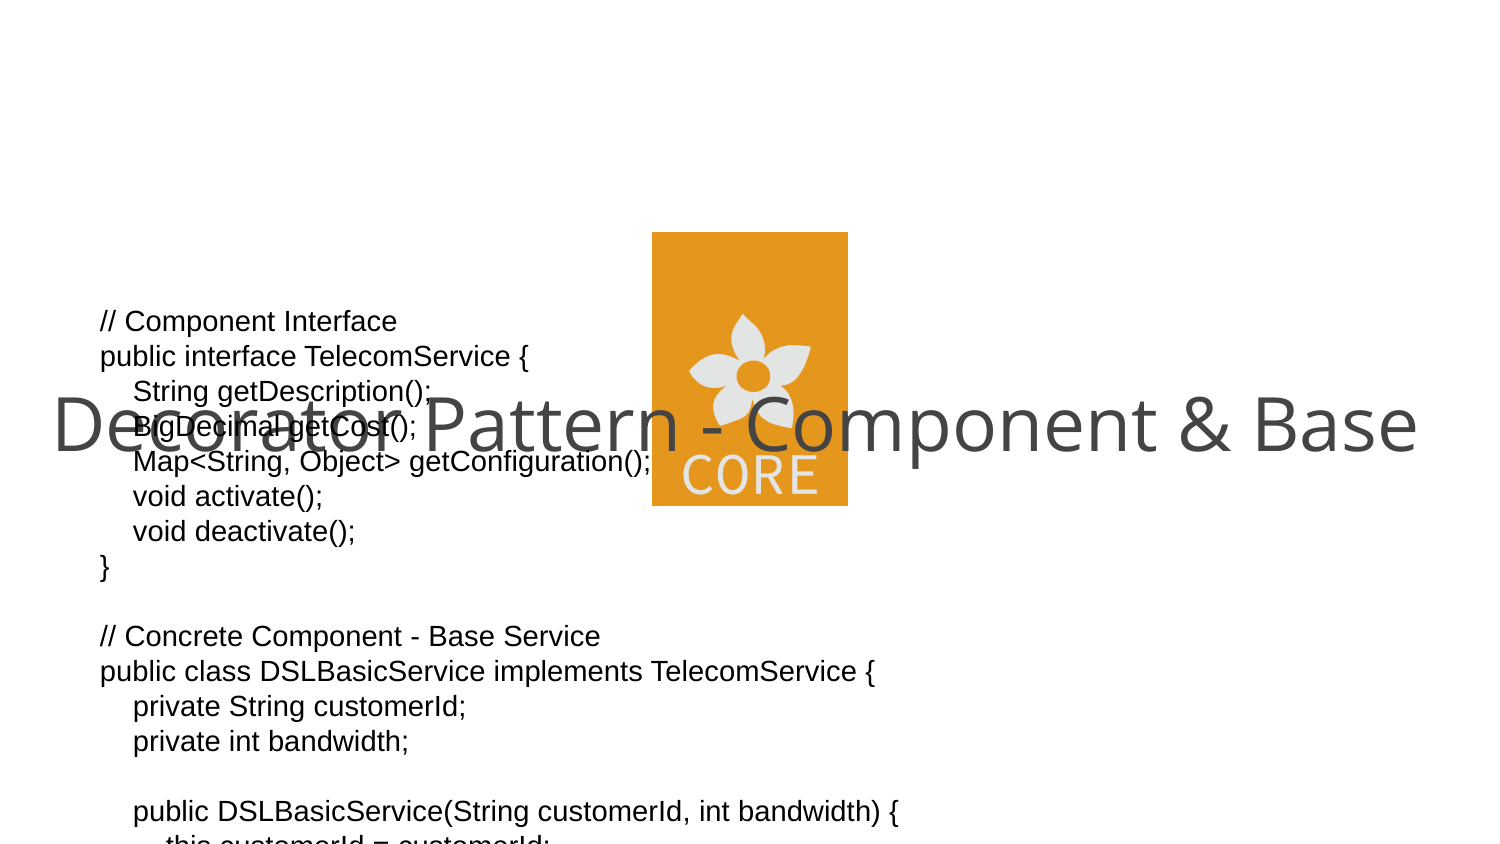

# Decorator Pattern - Component & Base

// Component Interface
public interface TelecomService {
    String getDescription();
    BigDecimal getCost();
    Map<String, Object> getConfiguration();
    void activate();
    void deactivate();
}
// Concrete Component - Base Service
public class DSLBasicService implements TelecomService {
    private String customerId;
    private int bandwidth;
    public DSLBasicService(String customerId, int bandwidth) {
        this.customerId = customerId;
        this.bandwidth = bandwidth;
    }
    @Override
    public String getDescription() {
        return "DSL Basic Service (" + bandwidth + " Mbit/s)";
    }
    @Override
    public BigDecimal getCost() {
        return new BigDecimal("39.99");
    }
    @Override
    public Map<String, Object> getConfiguration() {
        Map<String, Object> config = new HashMap<>();
        config.put("customerId", customerId);
        config.put("bandwidth", bandwidth);
        config.put("type", "DSL_BASIC");
        return config;
    }
    @Override
    public void activate() {
        System.out.println("Activating DSL Basic Service for " + customerId);
        // Service activation logic
    }
    @Override
    public void deactivate() {
        System.out.println("Deactivating DSL Basic Service for " + customerId);
        // Service deactivation logic
    }
}